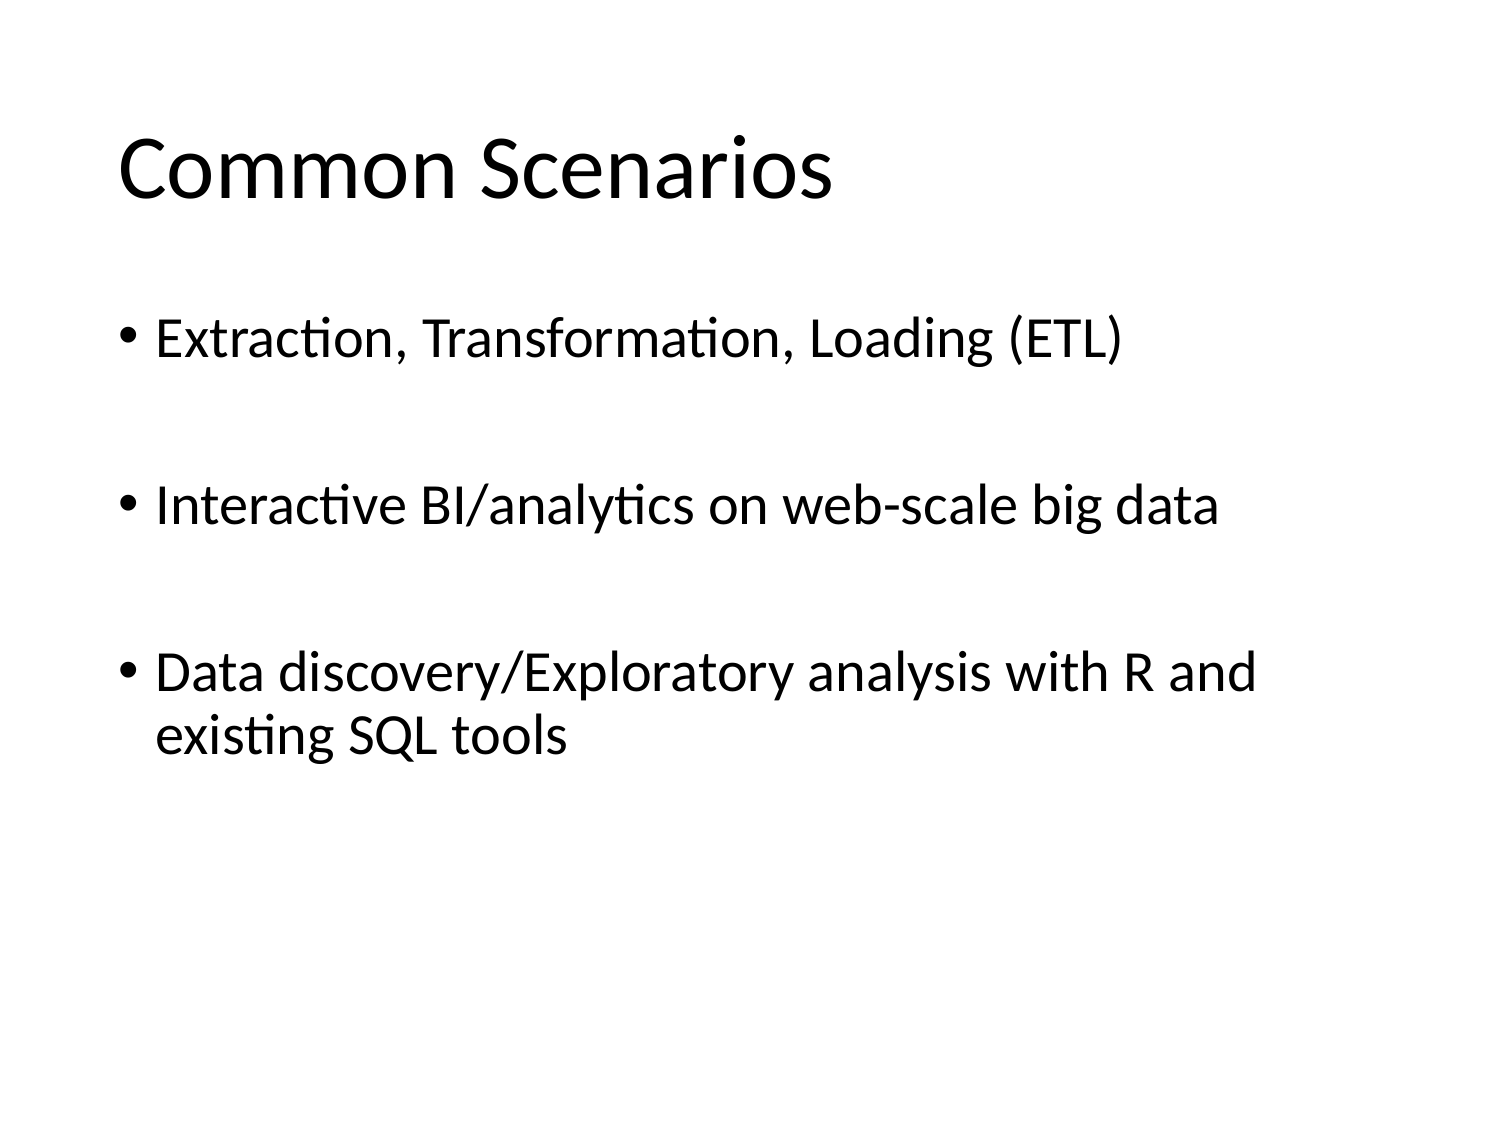

# Common Scenarios
Extraction, Transformation, Loading (ETL)

Interactive BI/analytics on web-scale big data

Data discovery/Exploratory analysis with R and existing SQL tools